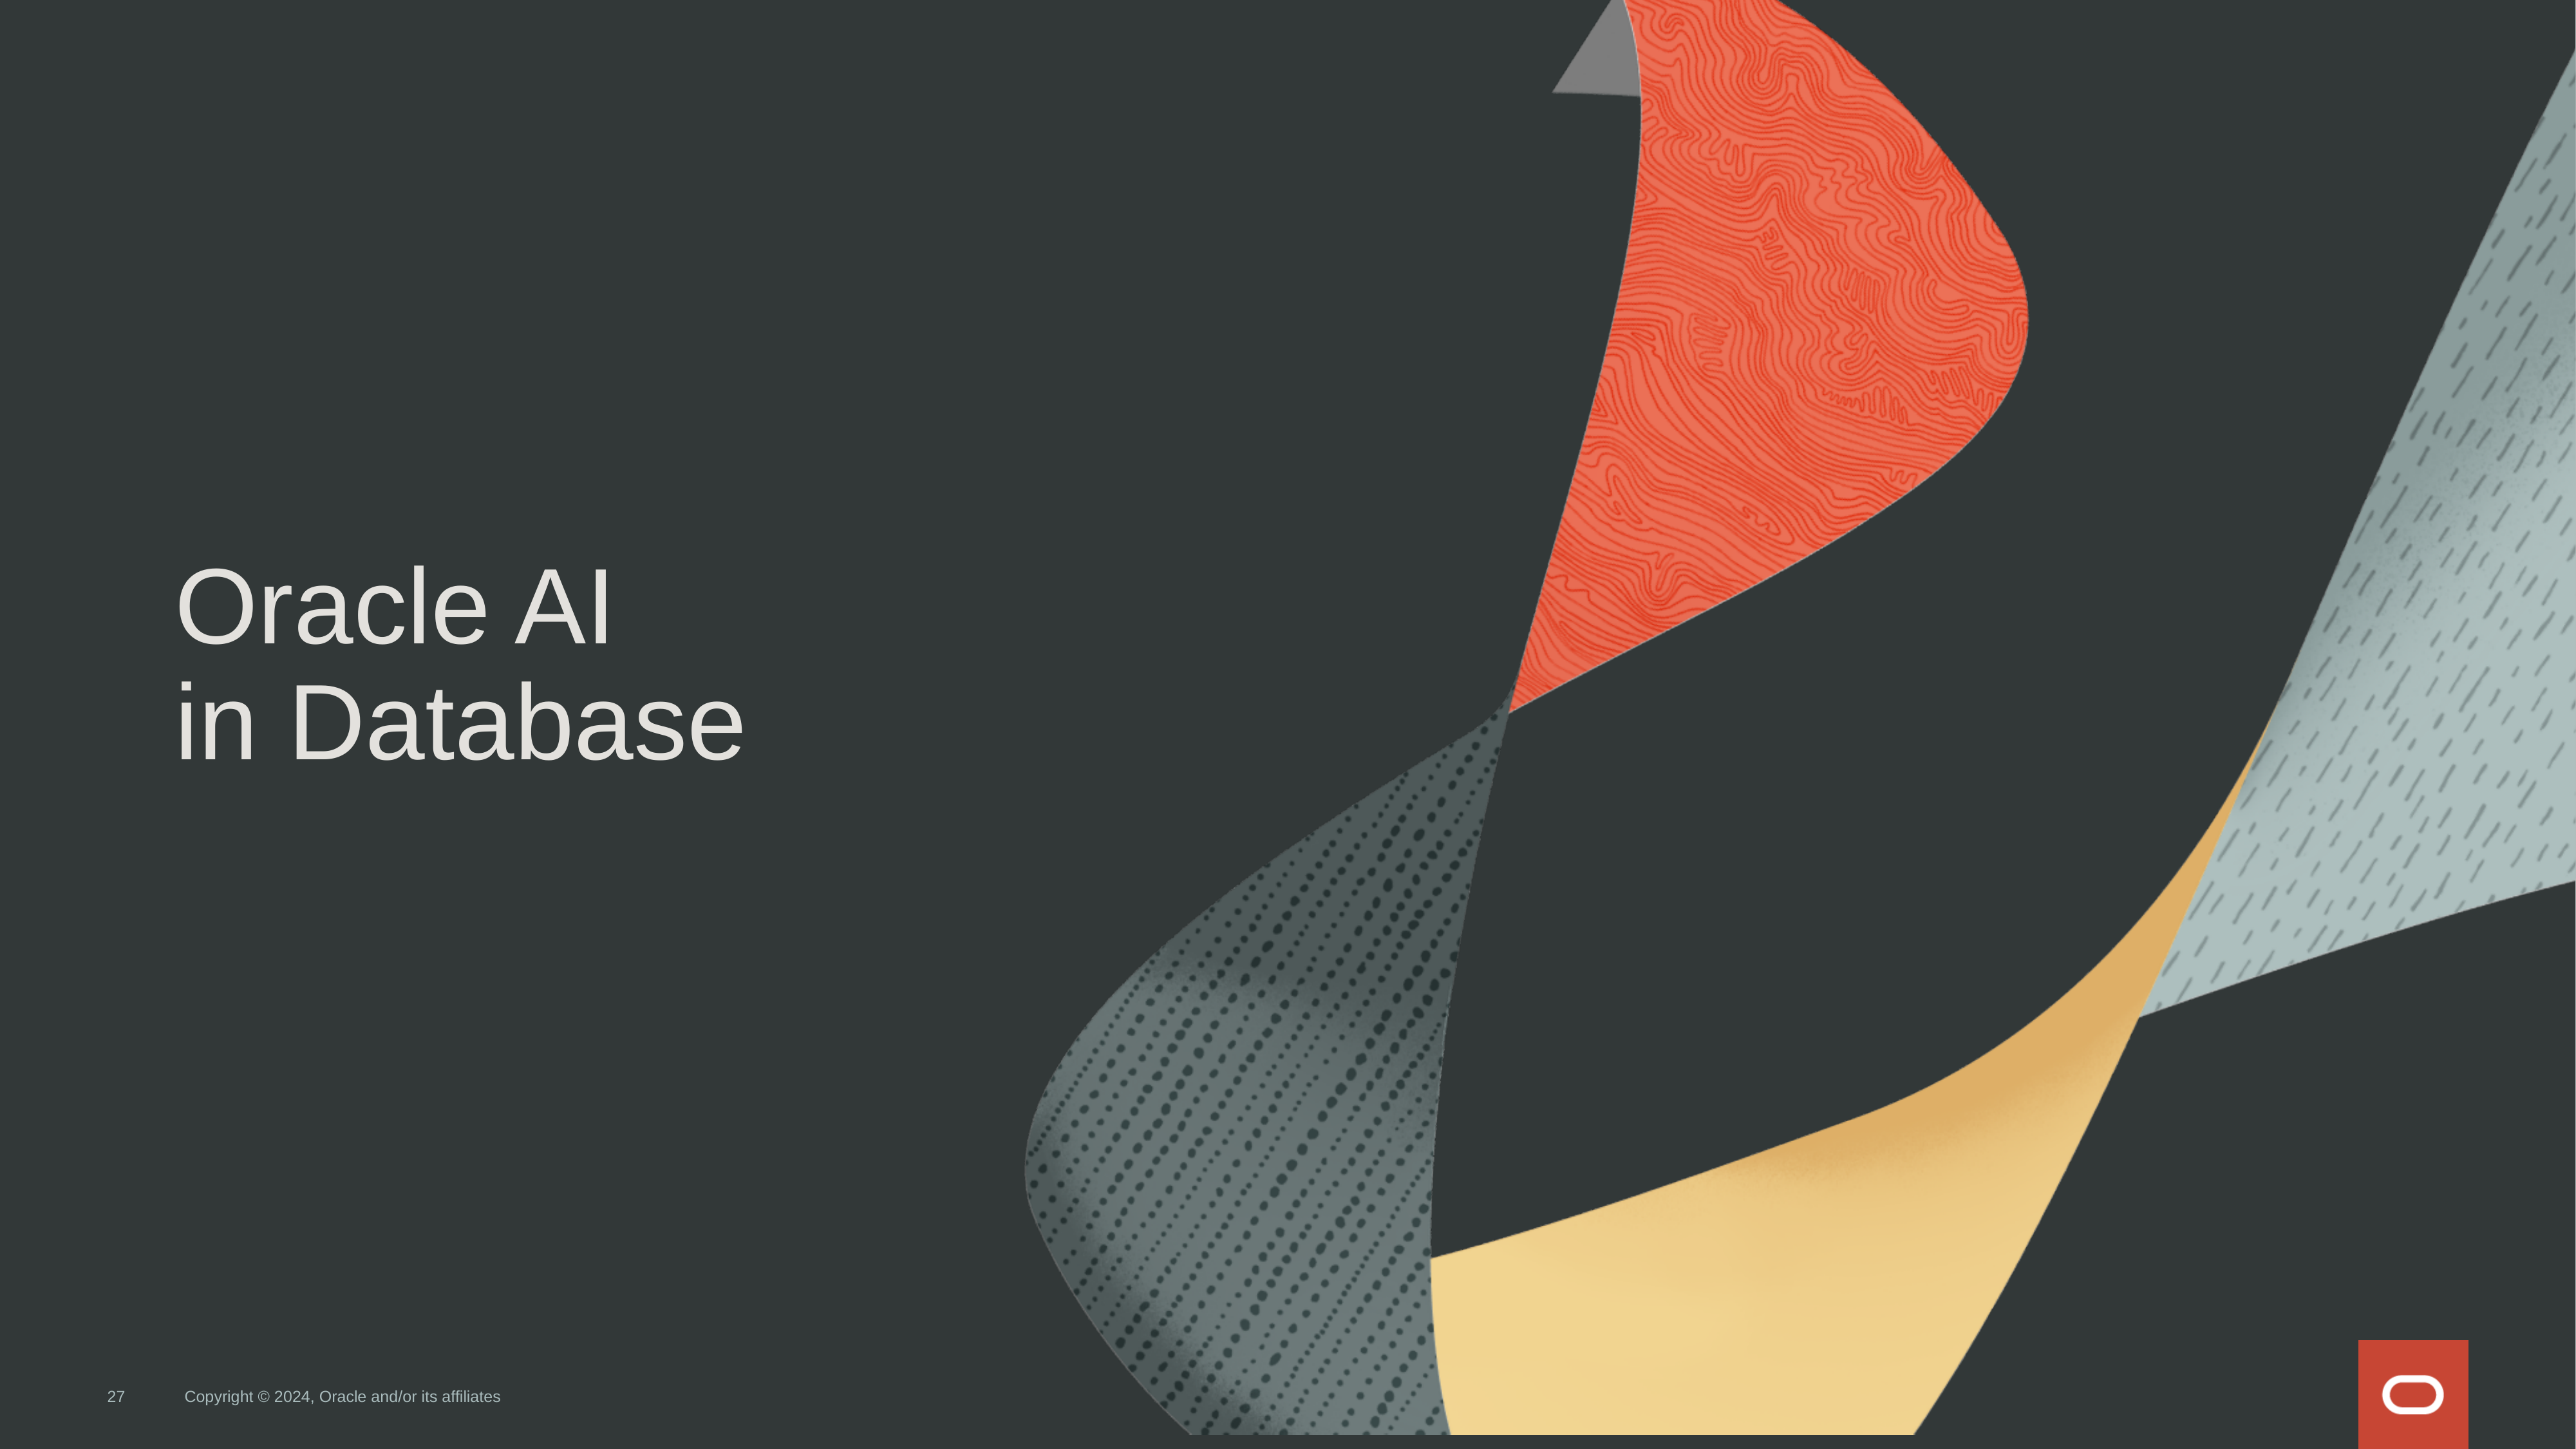

# Oracle AI in Database
27
Copyright © 2024, Oracle and/or its affiliates